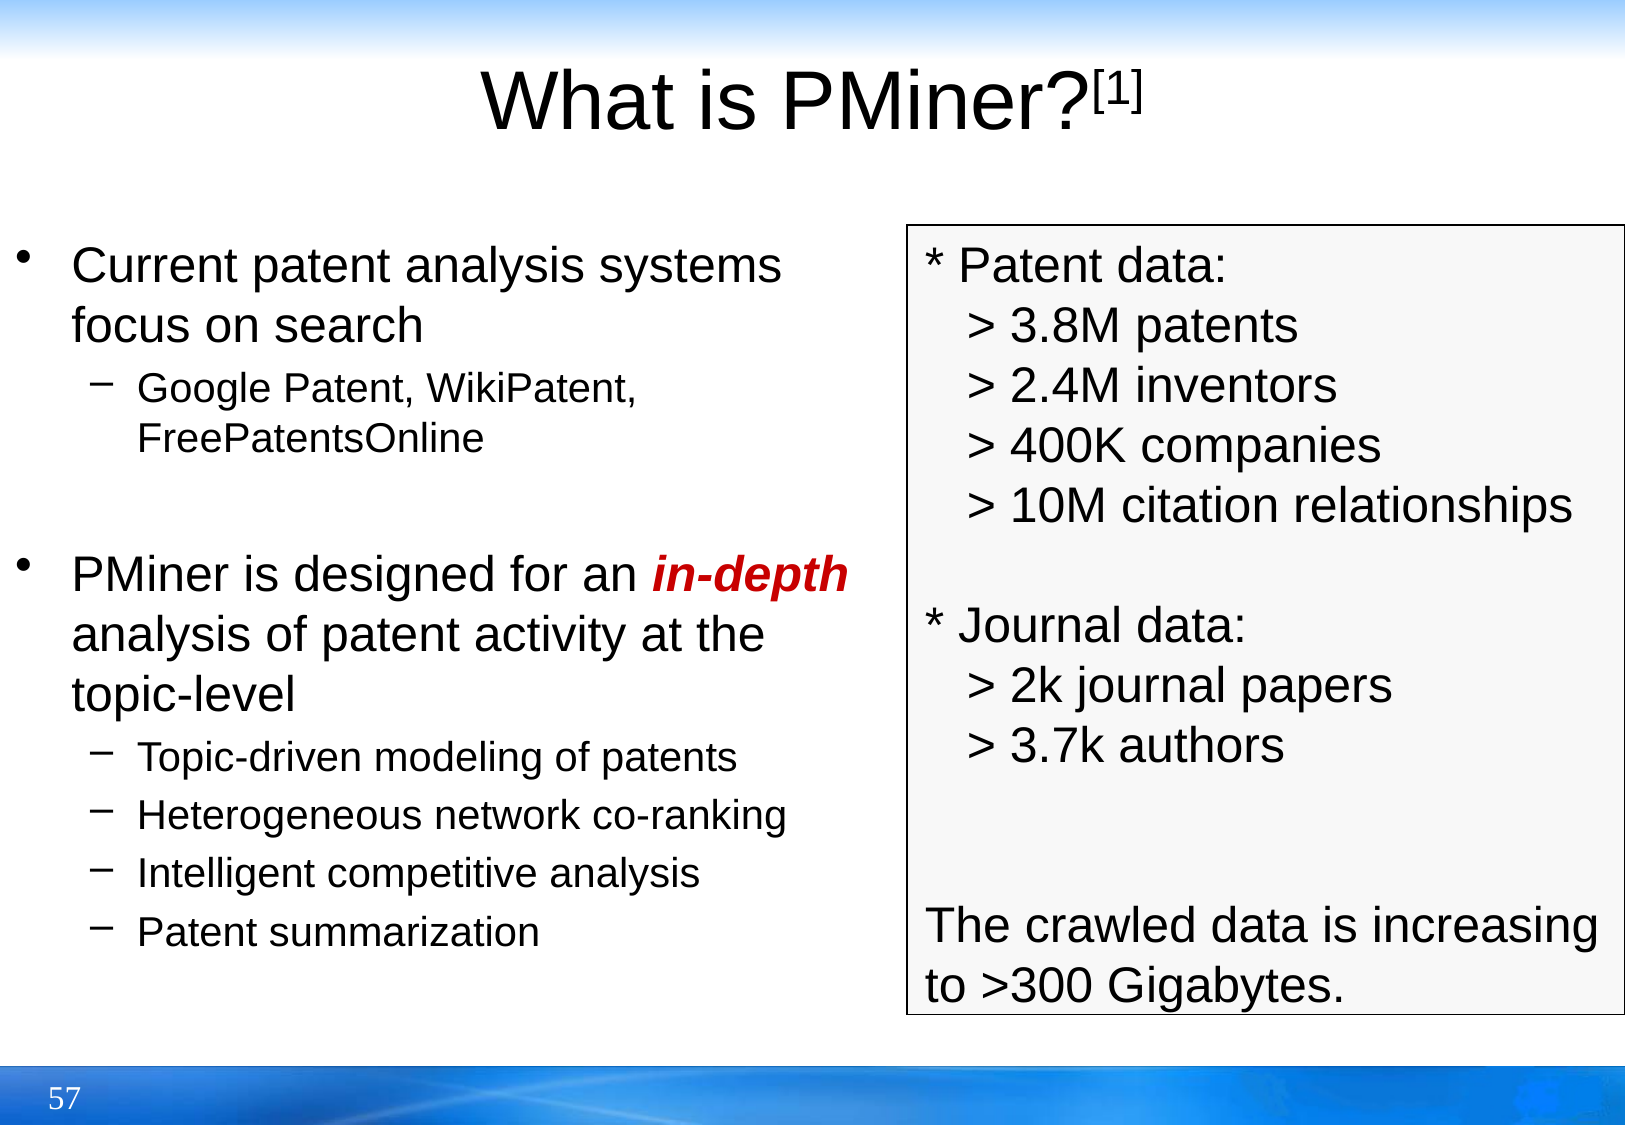

# What is PMiner?[1]
Current patent analysis systems focus on search
Google Patent, WikiPatent, FreePatentsOnline

PMiner is designed for an in-depth analysis of patent activity at the topic-level
Topic-driven modeling of patents
Heterogeneous network co-ranking
Intelligent competitive analysis
Patent summarization
* Patent data:
   > 3.8M patents
   > 2.4M inventors
   > 400K companies
   > 10M citation relationships

* Journal data:
   > 2k journal papers
   > 3.7k authors

The crawled data is increasing to >300 Gigabytes.